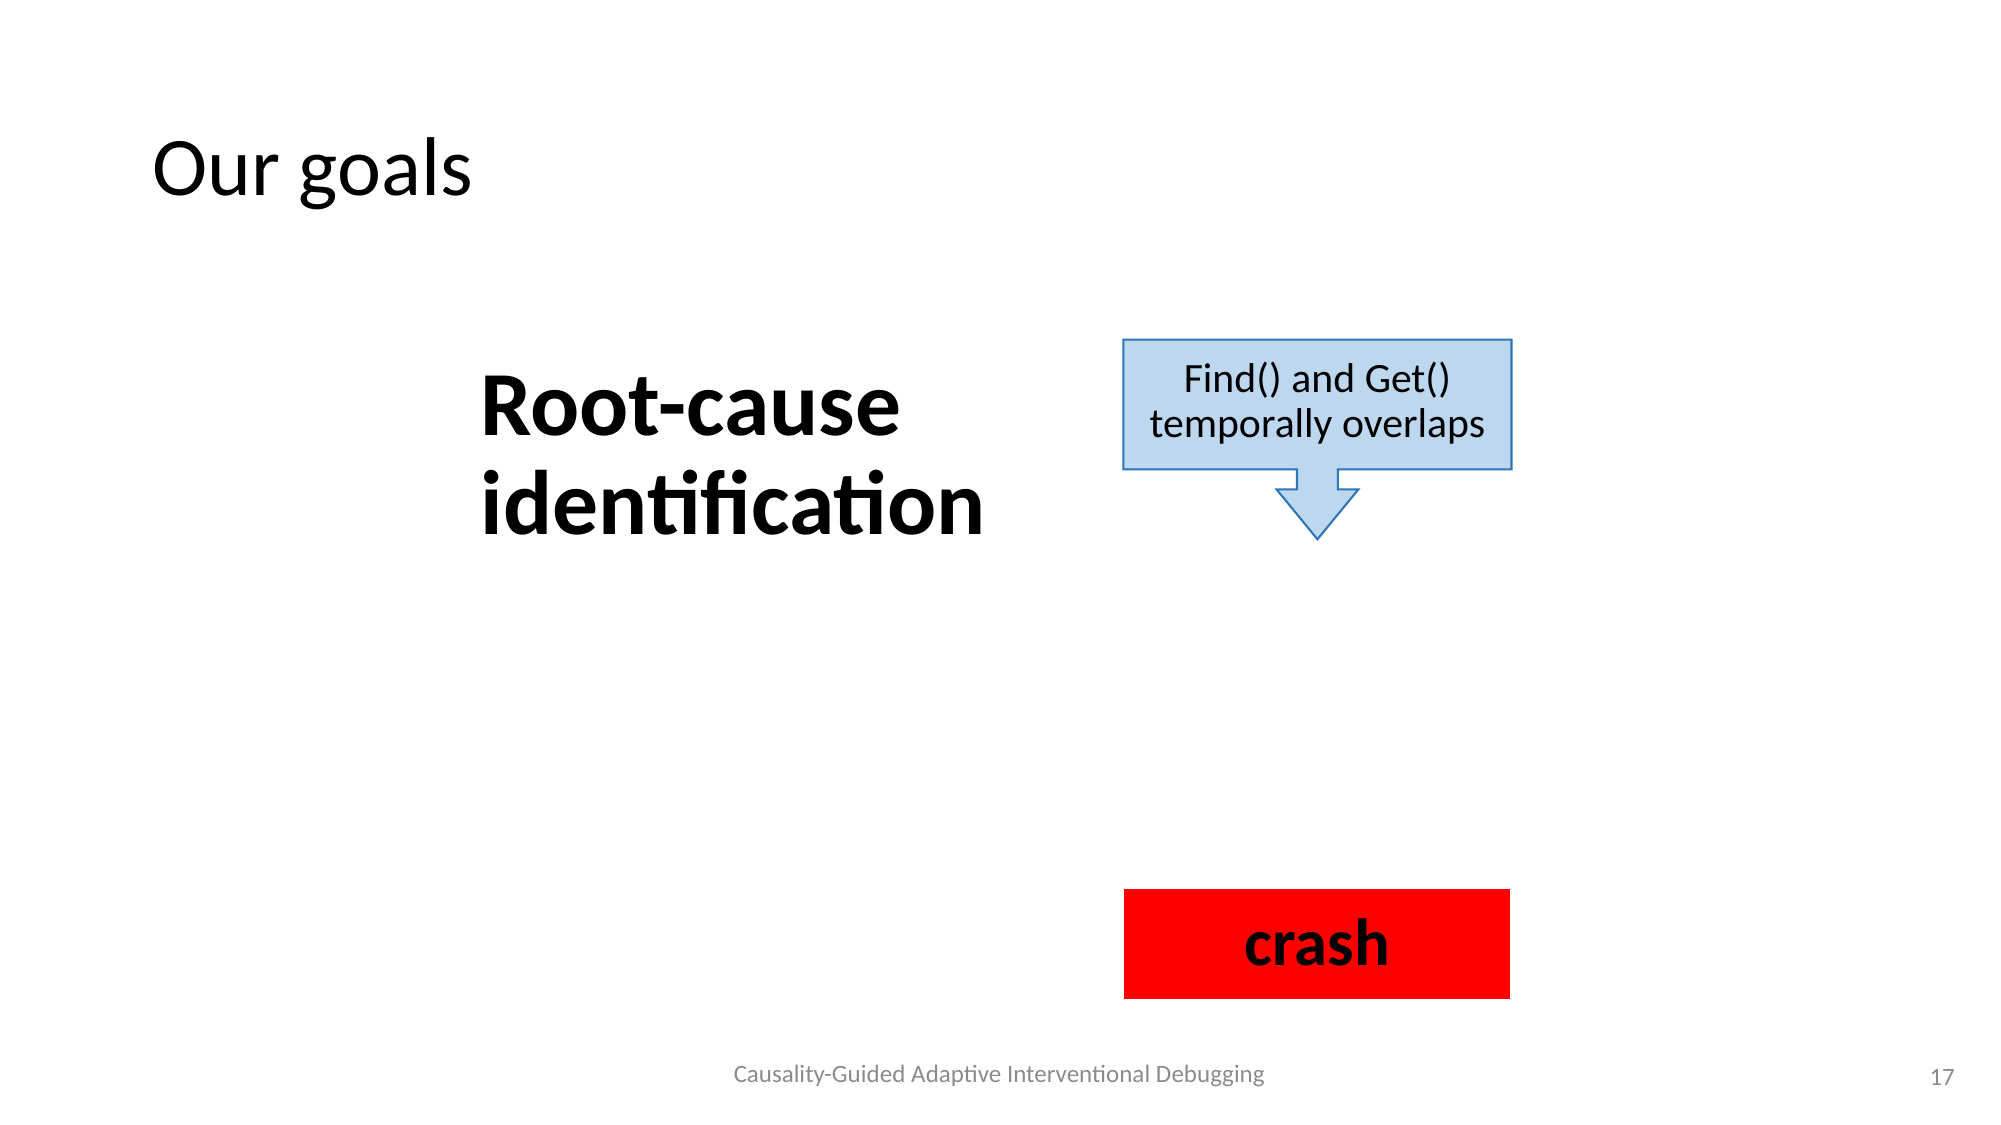

# Our goals
Find() and Get() temporally overlaps
Root-cause identification

crash
Causality-Guided Adaptive Interventional Debugging
17